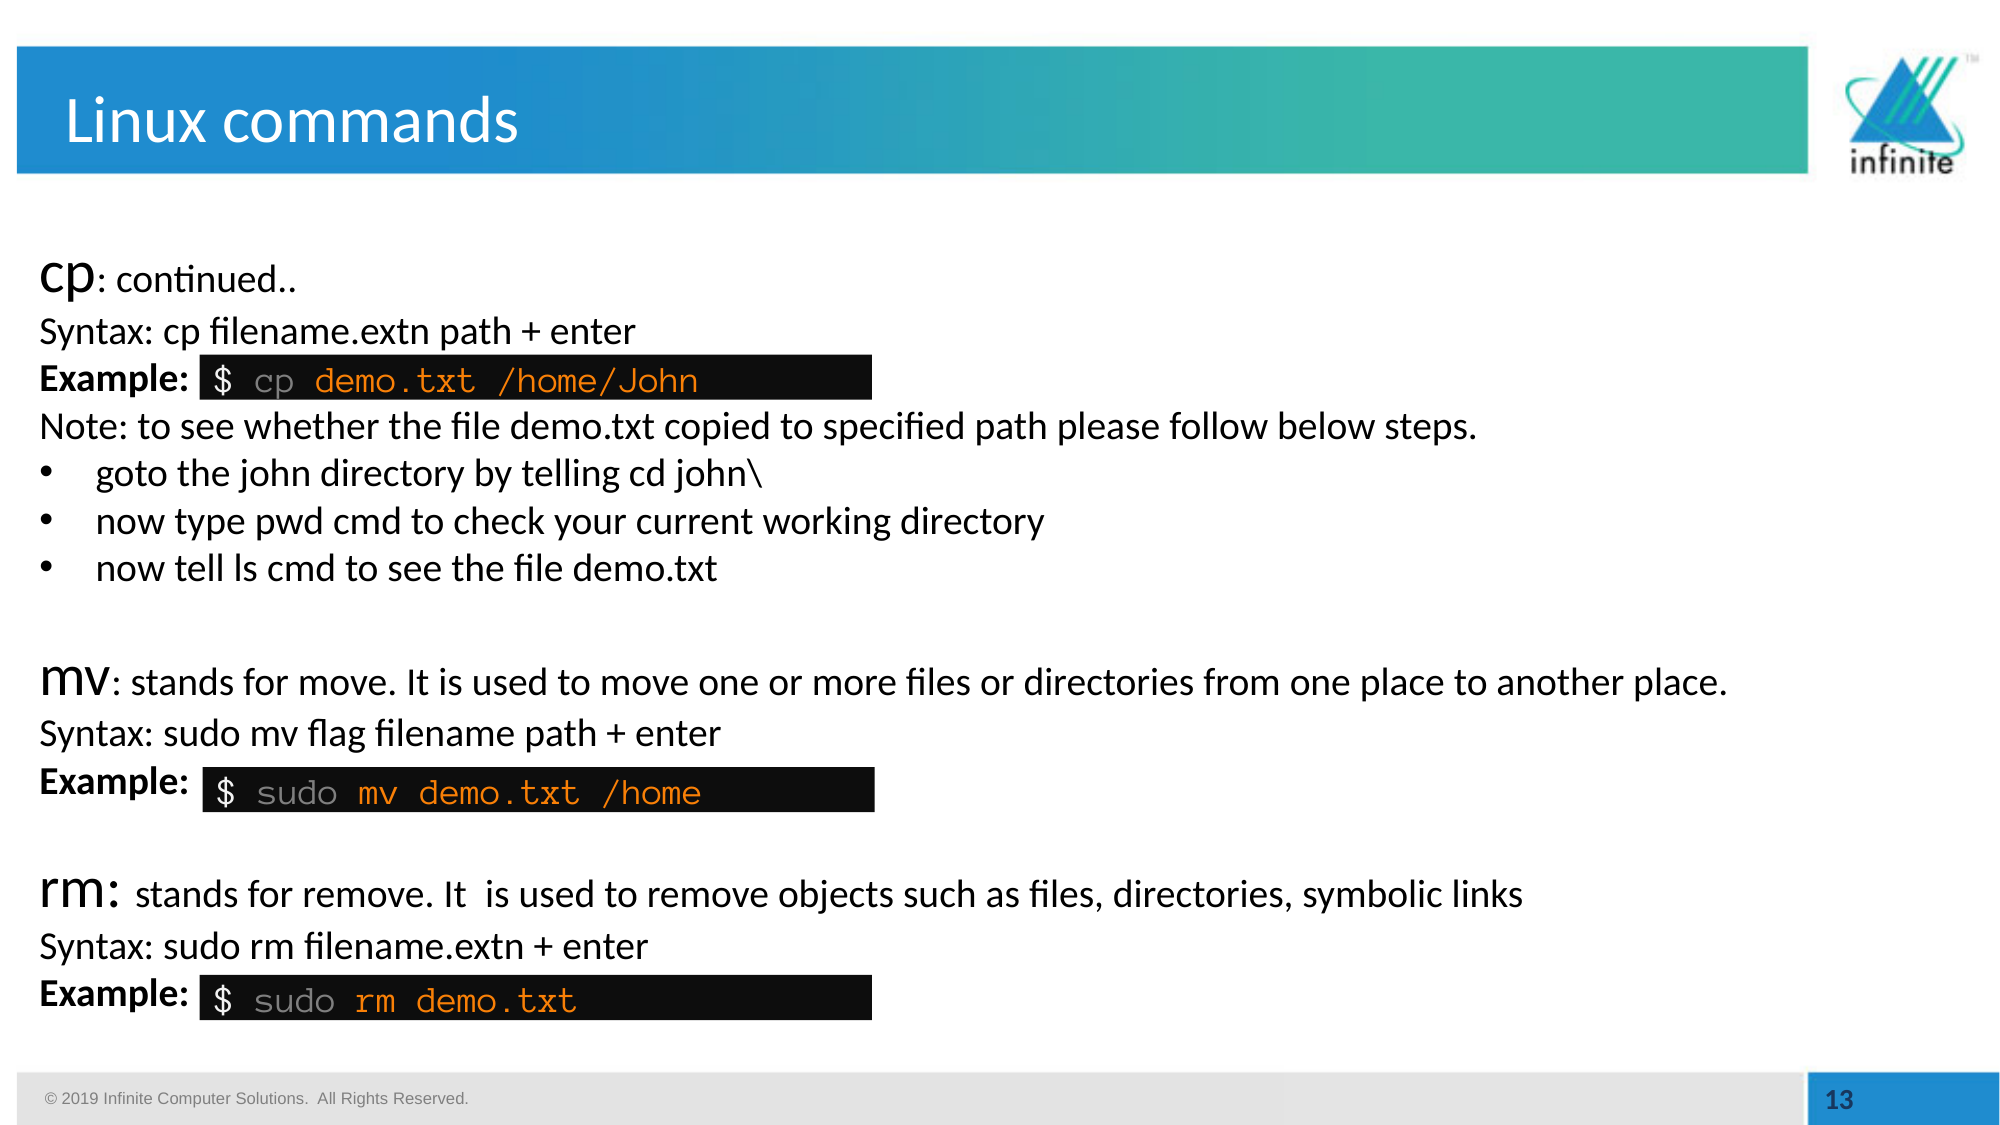

# Linux commands

cp: continued..
Syntax: cp filename.extn path + enter
Example:
Note: to see whether the file demo.txt copied to specified path please follow below steps.
goto the john directory by telling cd john\
now type pwd cmd to check your current working directory
now tell ls cmd to see the file demo.txt

mv: stands for move. It is used to move one or more files or directories from one place to another place.
Syntax: sudo mv flag filename path + enter
Example:

rm: stands for remove. It  is used to remove objects such as files, directories, symbolic links
Syntax: sudo rm filename.extn + enter
Example:

$ cp demo.txt /home/John
$ sudo mv demo.txt /home
$ sudo rm demo.txt
13